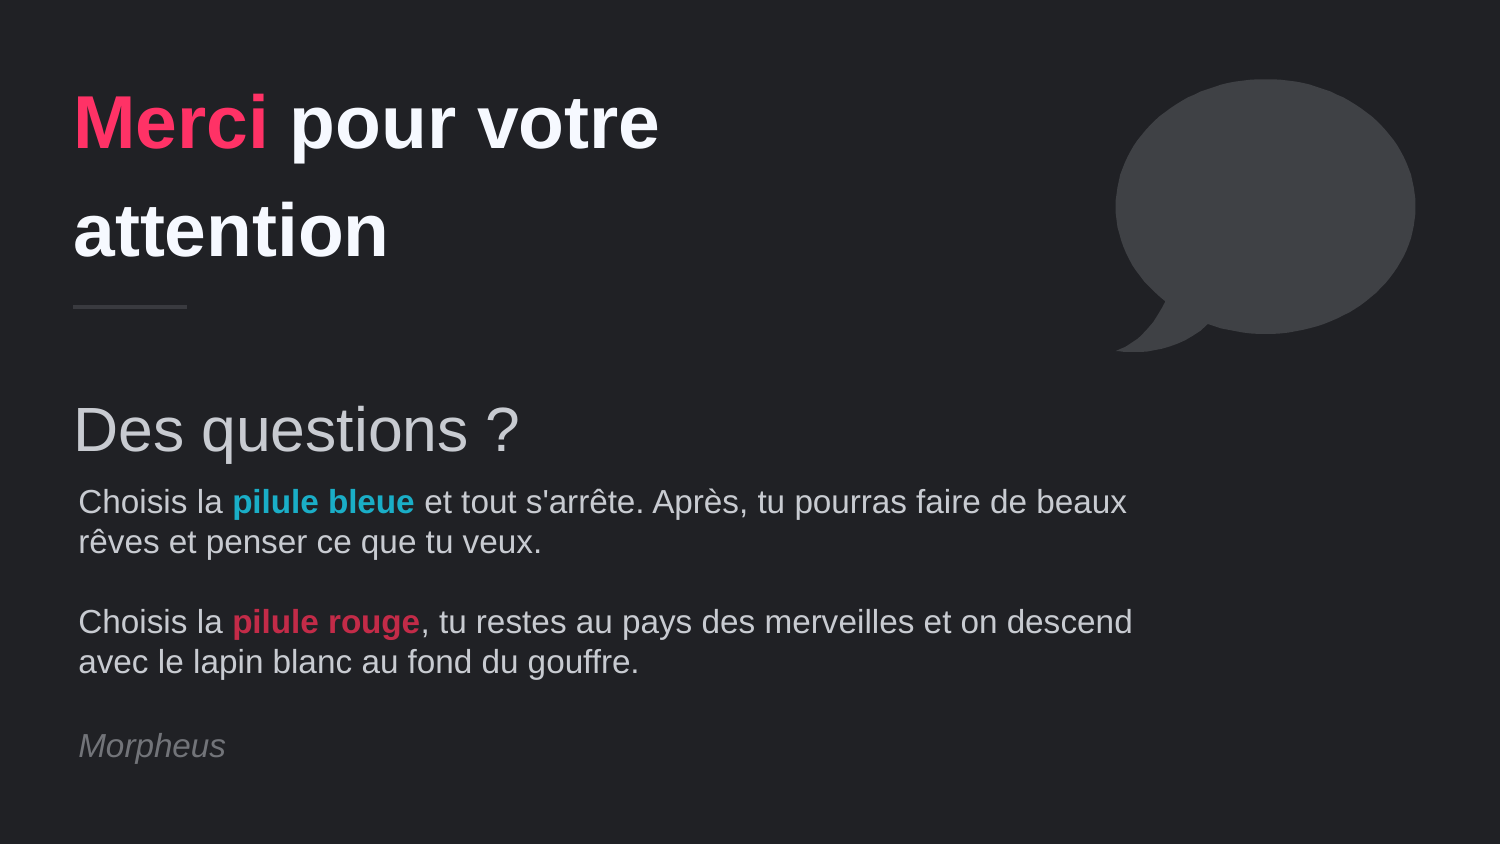

Merci pour votre attention

Des questions ?
Choisis la pilule bleue et tout s'arrête. Après, tu pourras faire de beaux rêves et penser ce que tu veux.
Choisis la pilule rouge, tu restes au pays des merveilles et on descend avec le lapin blanc au fond du gouffre.
Morpheus